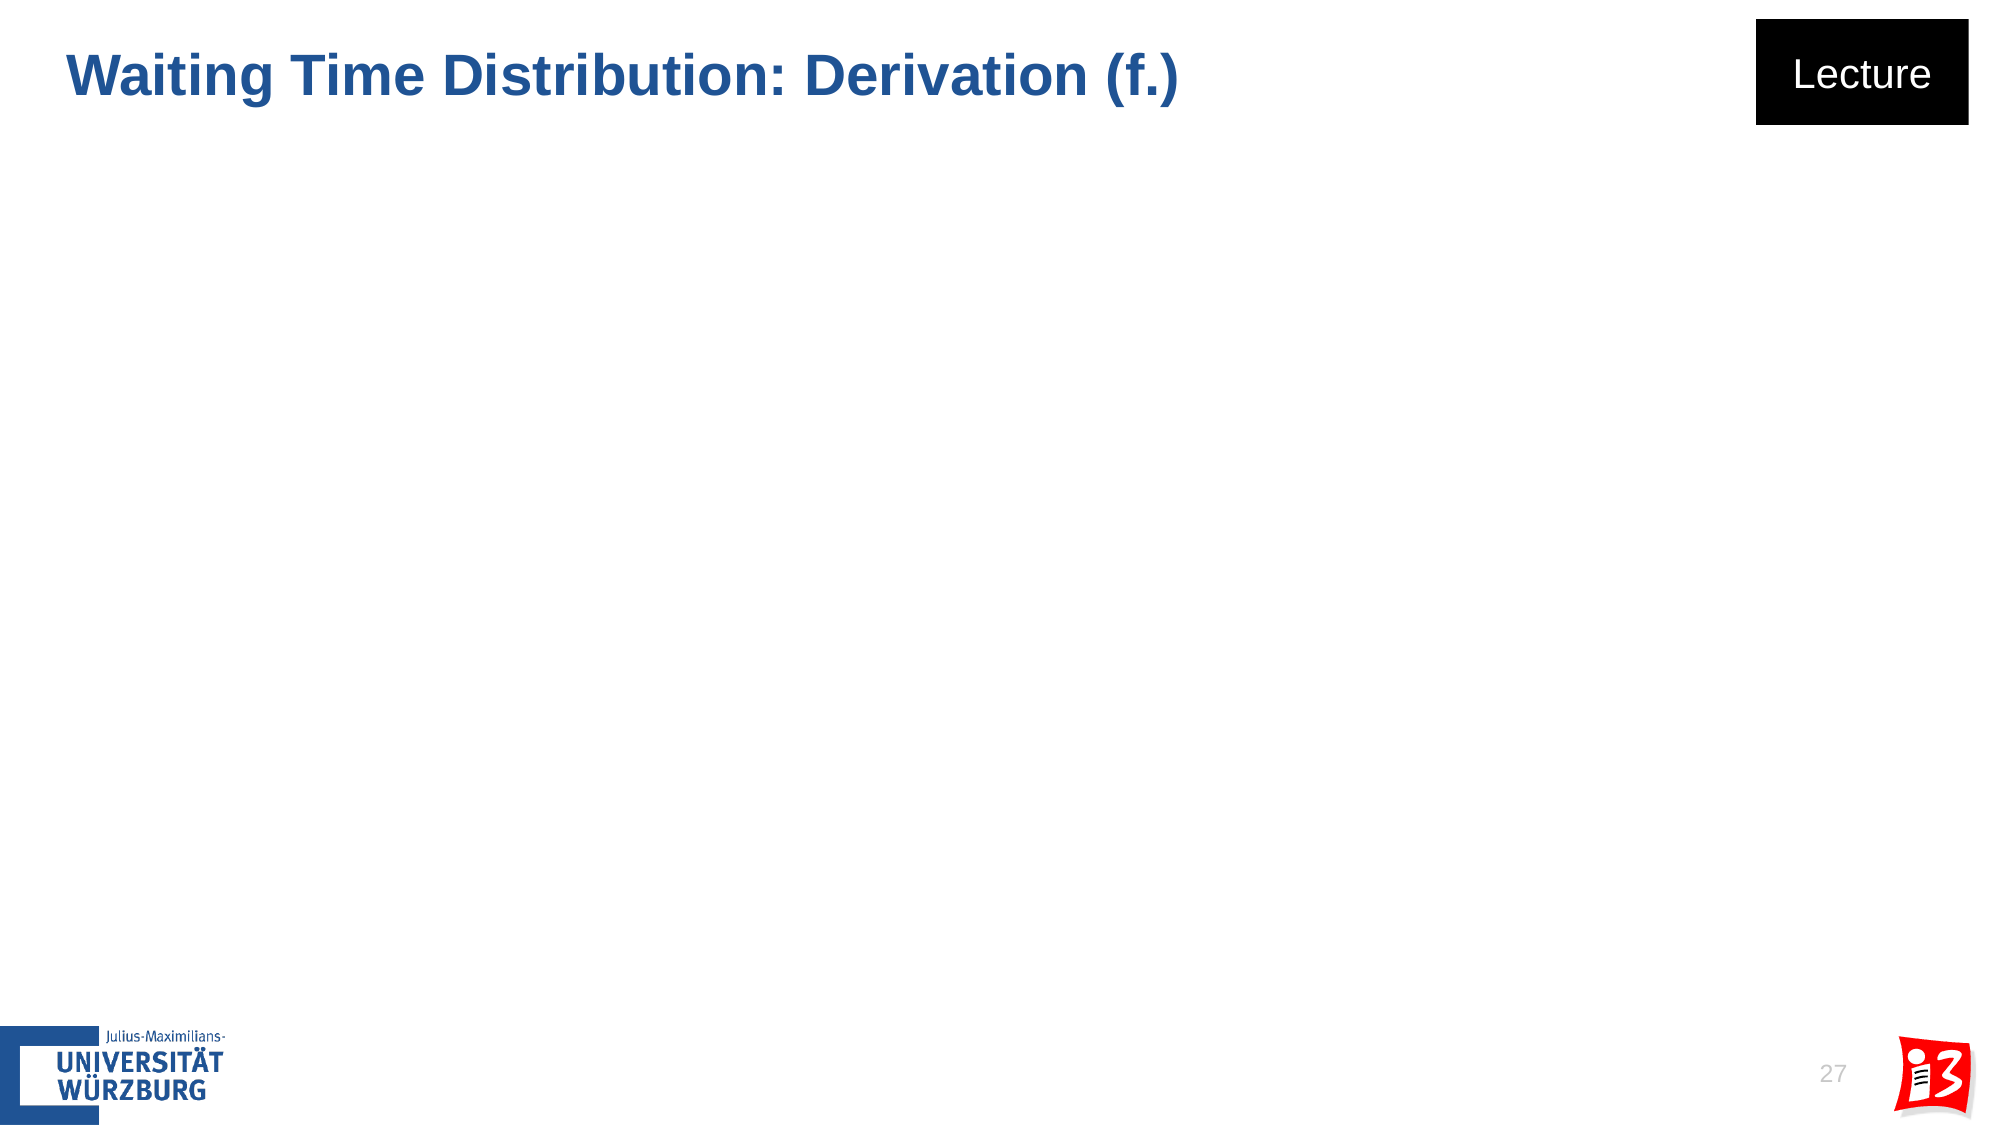

# Waiting Time Distribution: Derivation (f.)
Lecture

27